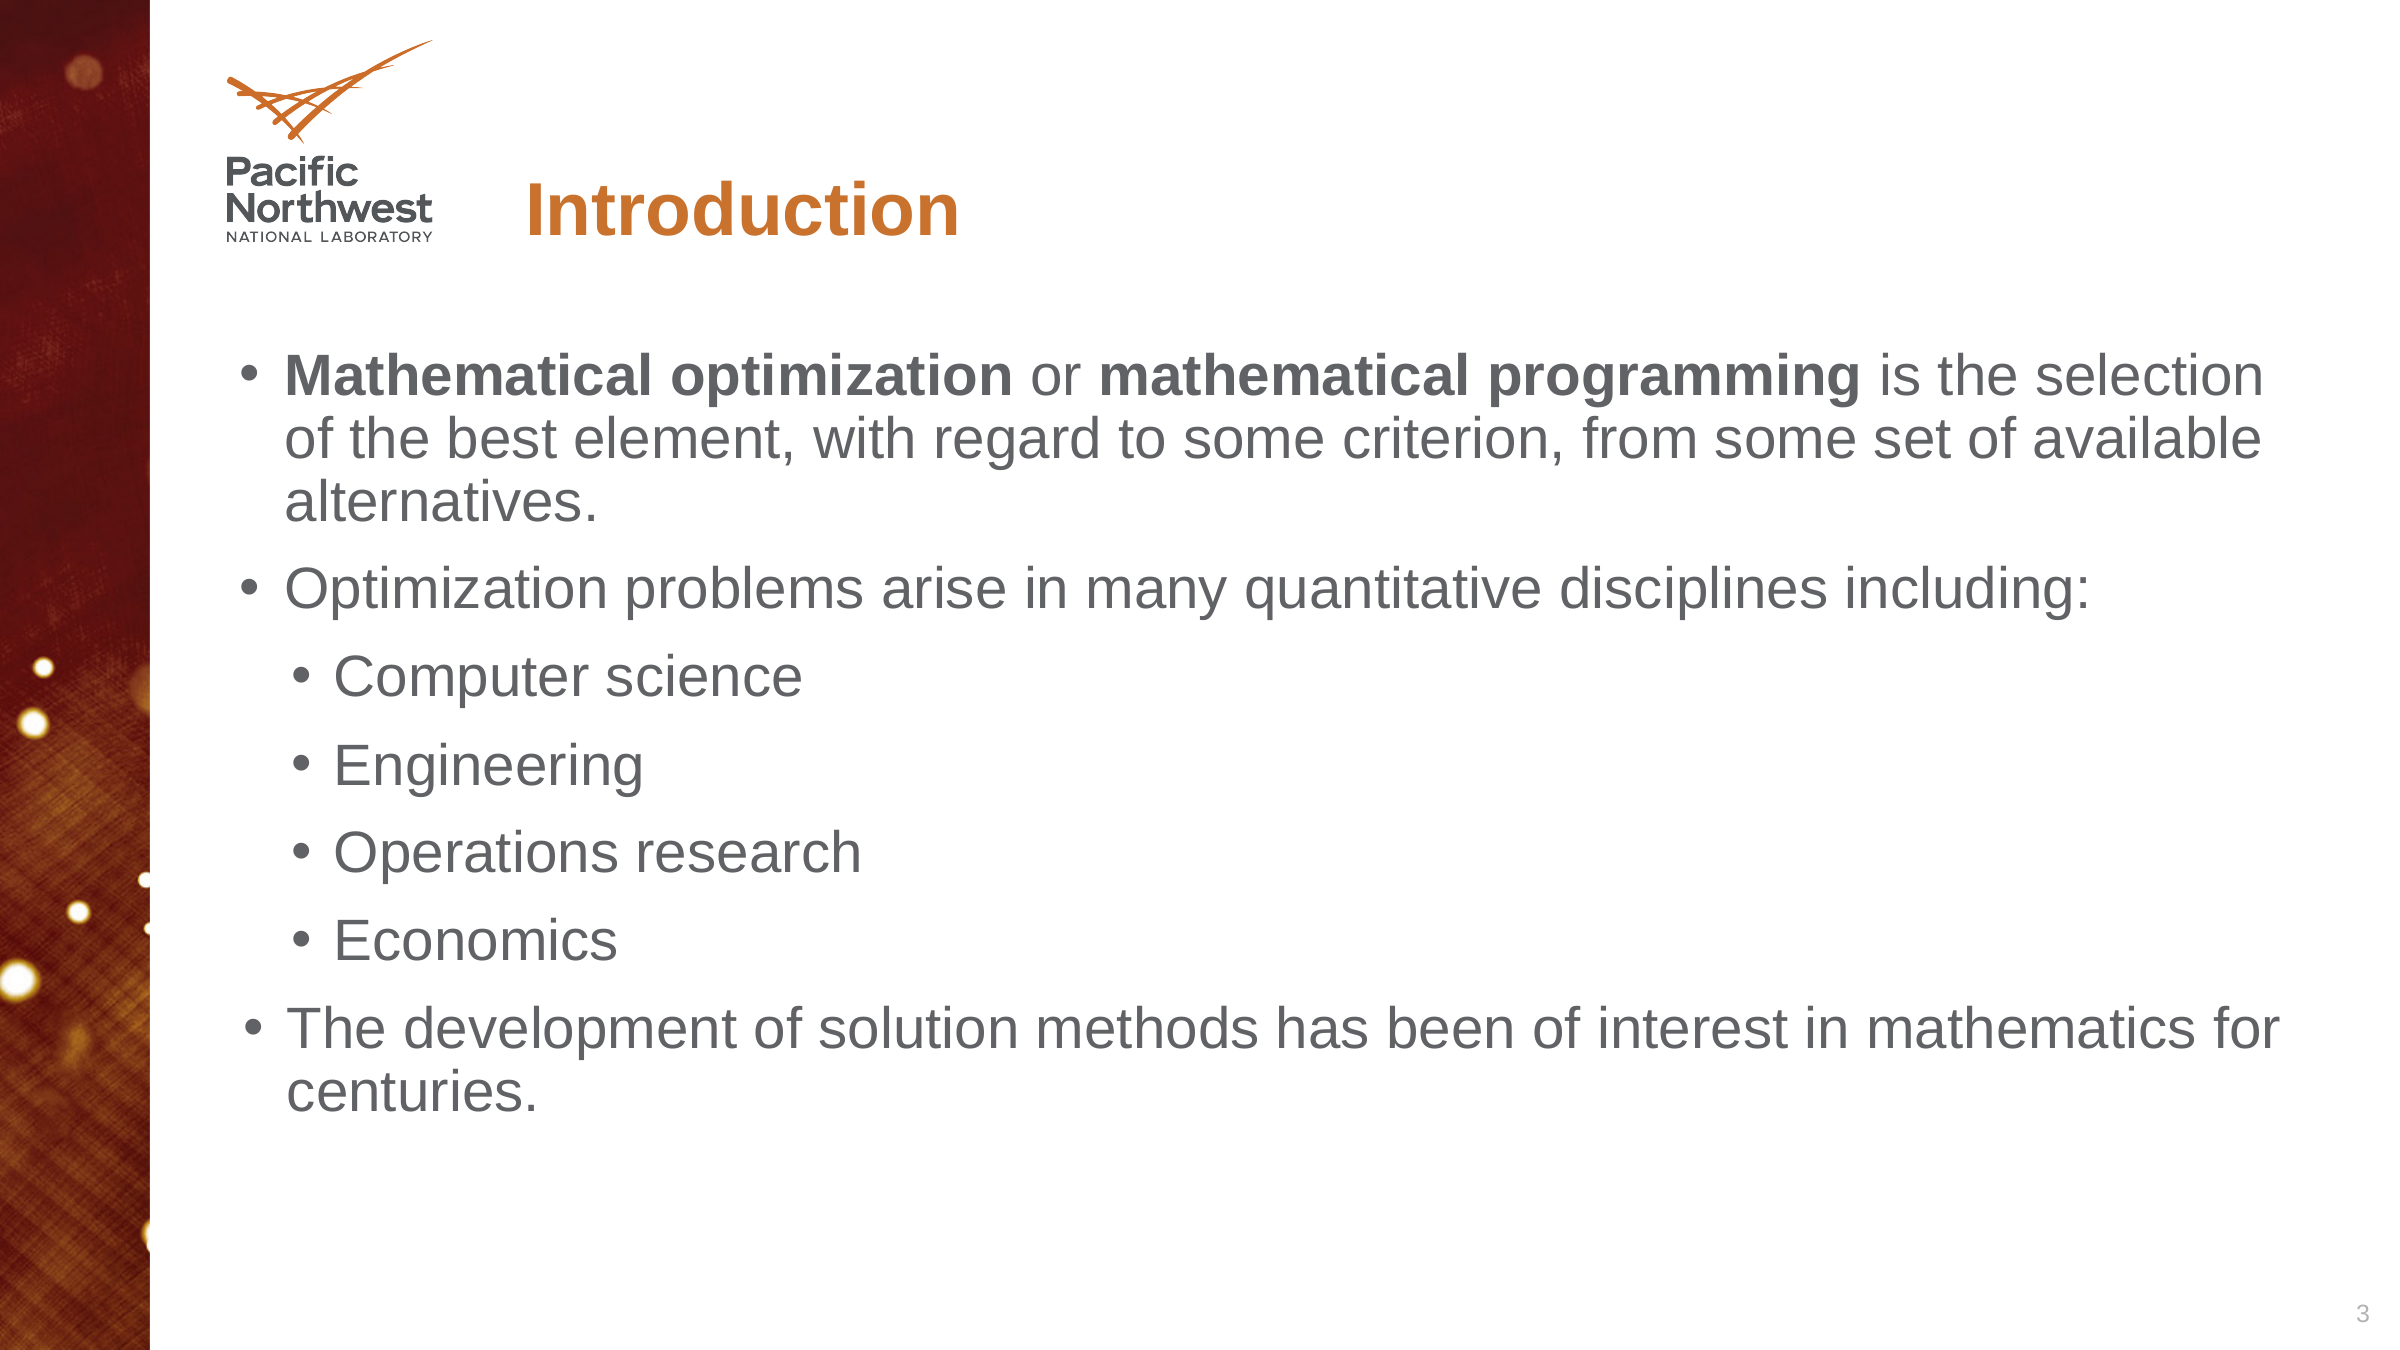

# Introduction
Mathematical optimization or mathematical programming is the selection of the best element, with regard to some criterion, from some set of available alternatives.
Optimization problems arise in many quantitative disciplines including:
Computer science
Engineering
Operations research
Economics
The development of solution methods has been of interest in mathematics for centuries.
3